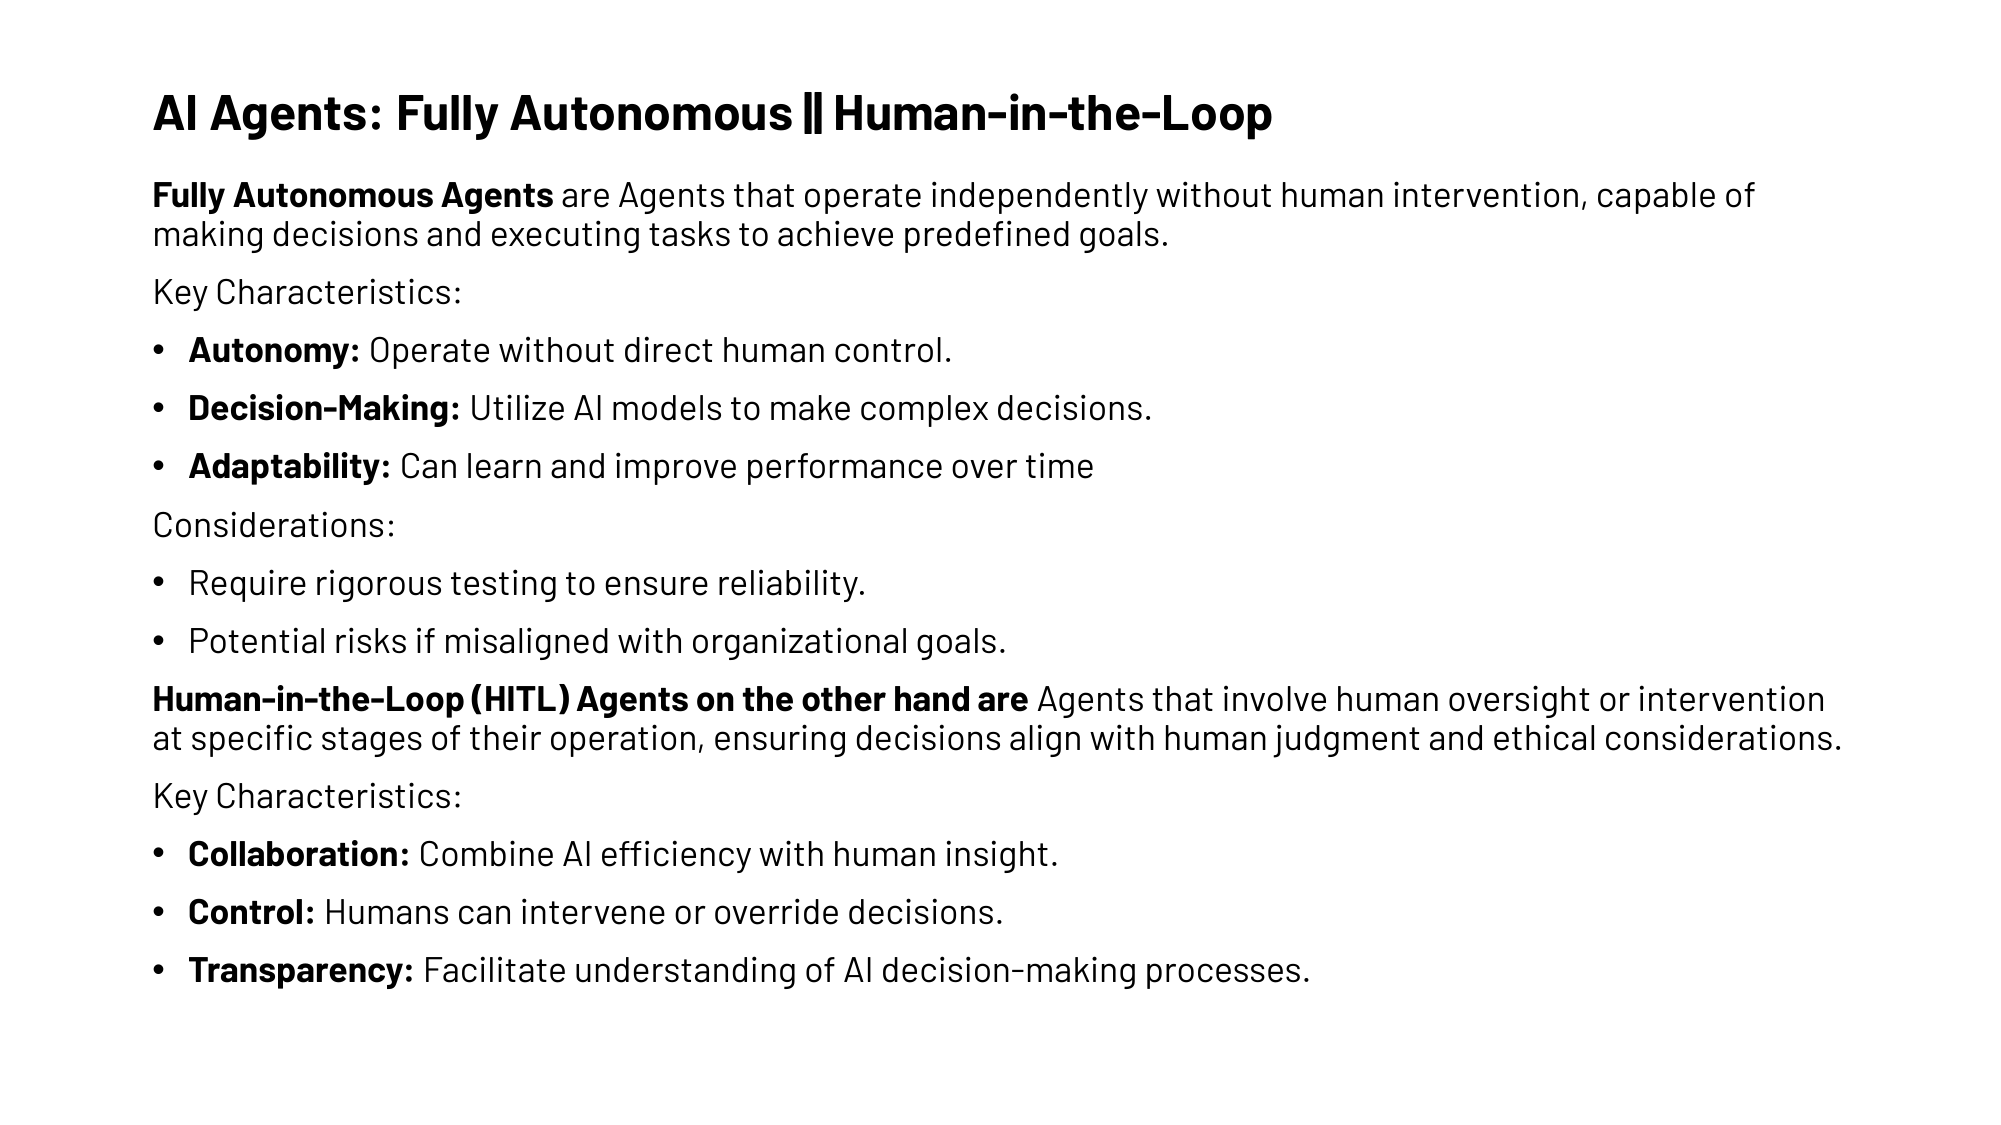

# AI Agents: Fully Autonomous || Human-in-the-Loop
Fully Autonomous Agents are Agents that operate independently without human intervention, capable of making decisions and executing tasks to achieve predefined goals.
Key Characteristics:
Autonomy: Operate without direct human control.
Decision-Making: Utilize AI models to make complex decisions.
Adaptability: Can learn and improve performance over time
Considerations:
Require rigorous testing to ensure reliability.
Potential risks if misaligned with organizational goals.
Human-in-the-Loop (HITL) Agents on the other hand are Agents that involve human oversight or intervention at specific stages of their operation, ensuring decisions align with human judgment and ethical considerations.
Key Characteristics:
Collaboration: Combine AI efficiency with human insight.
Control: Humans can intervene or override decisions.
Transparency: Facilitate understanding of AI decision-making processes.